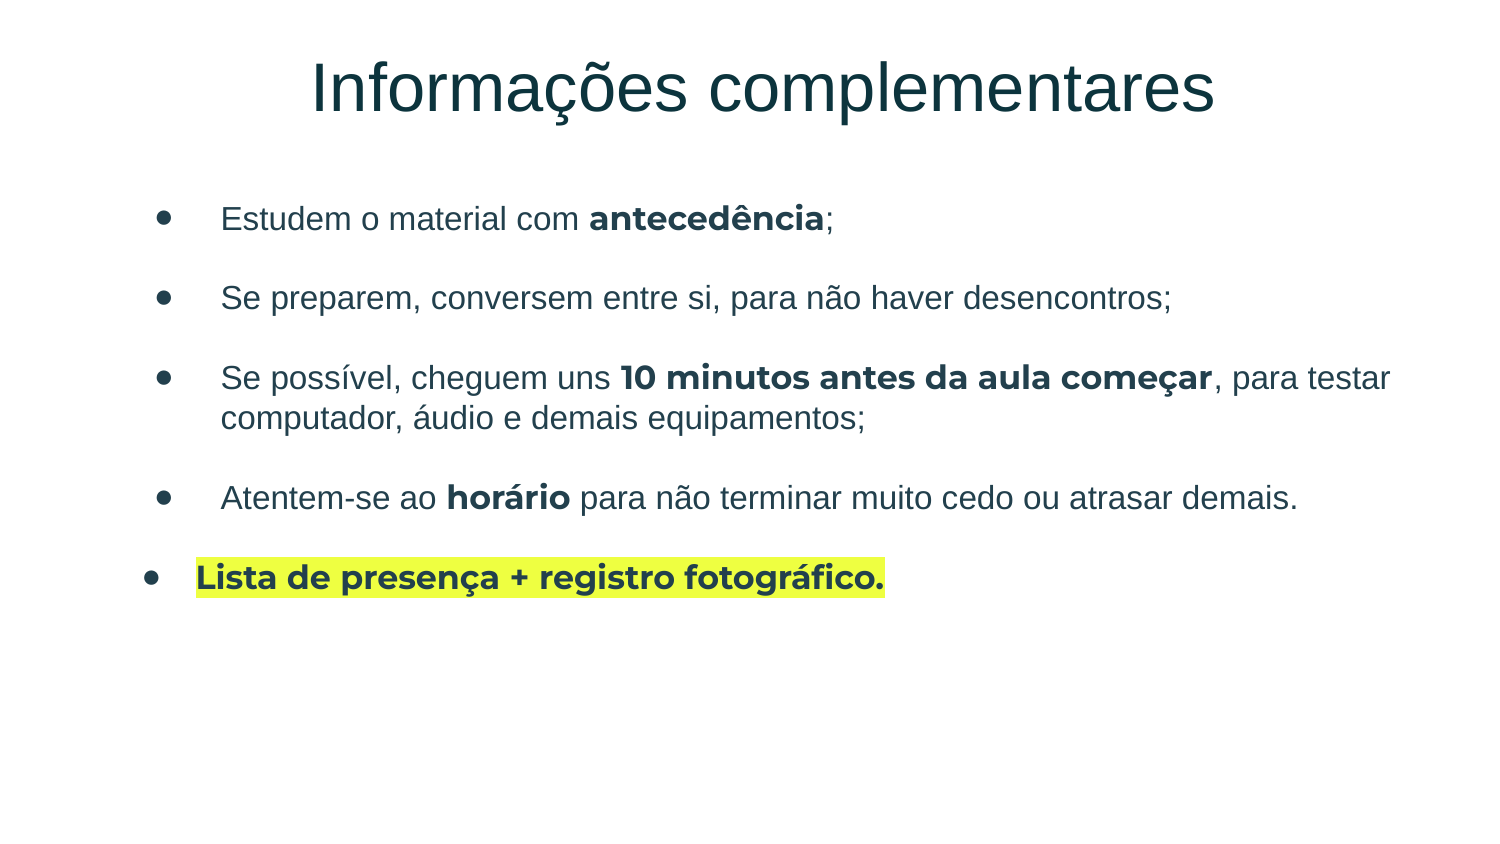

# Informações complementares
Estudem o material com antecedência;

Se preparem, conversem entre si, para não haver desencontros;

Se possível, cheguem uns 10 minutos antes da aula começar, para testar computador, áudio e demais equipamentos;

Atentem-se ao horário para não terminar muito cedo ou atrasar demais.

Lista de presença + registro fotográfico.